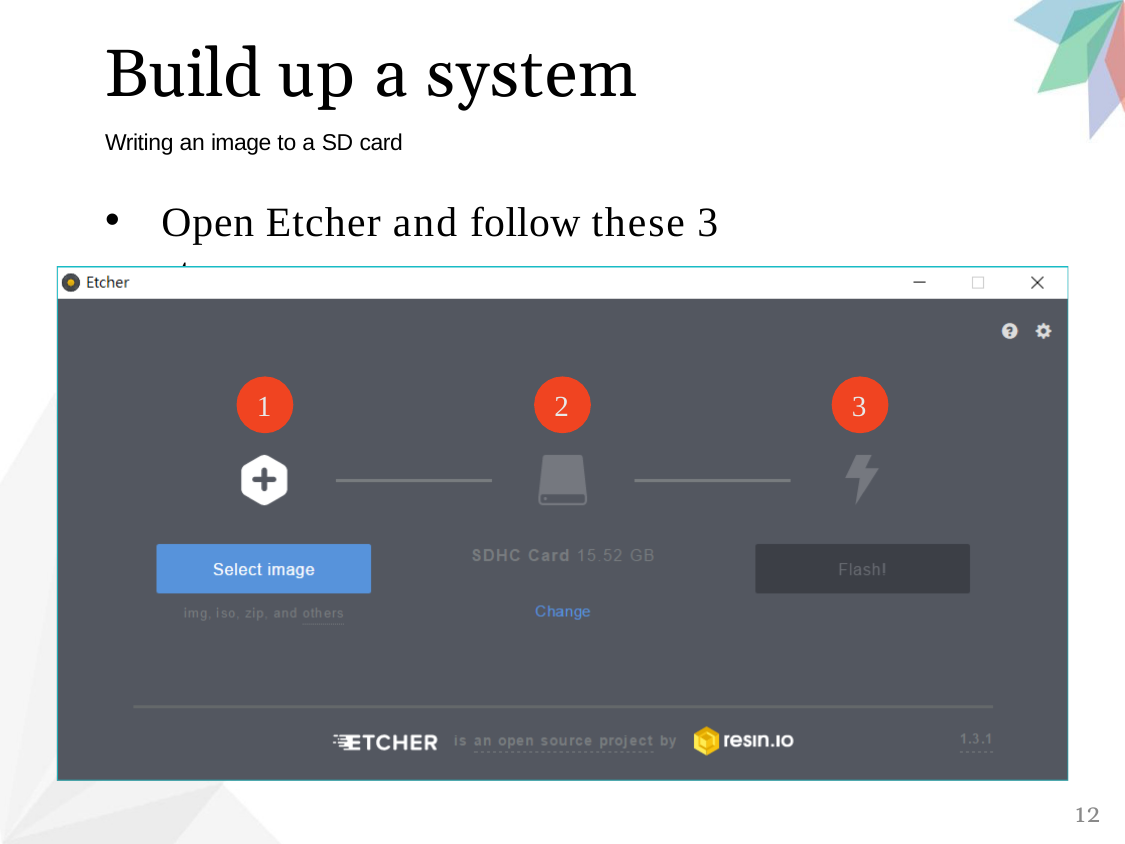

# Build up a system
Writing an image to a SD card

Open Etcher and follow these 3 steps

1
2
3
12